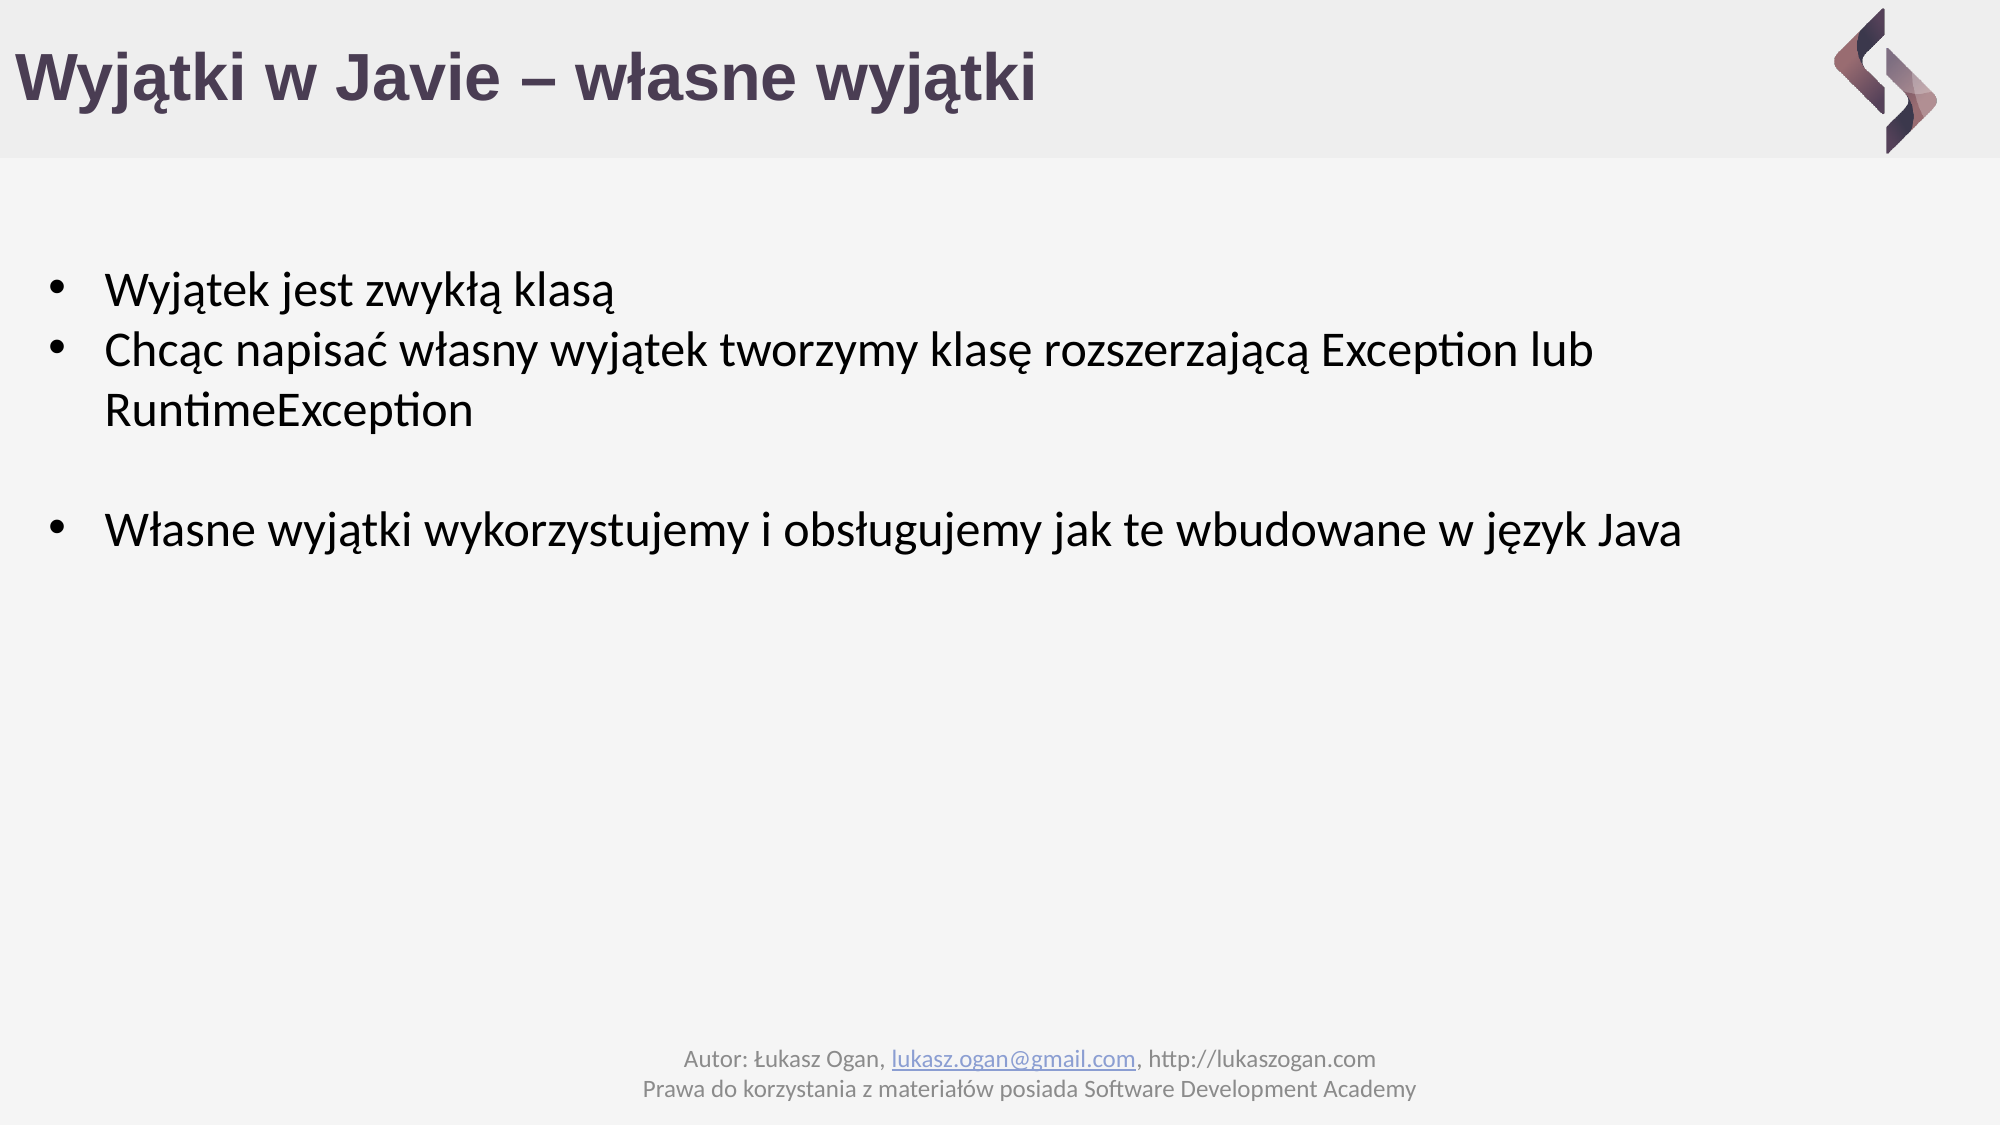

# Wyjątki w Javie – własne wyjątki

Wyjątek jest zwykłą klasą
Chcąc napisać własny wyjątek tworzymy klasę rozszerzającą Exception lub RuntimeException

Własne wyjątki wykorzystujemy i obsługujemy jak te wbudowane w język Java

Autor: Łukasz Ogan, lukasz.ogan@gmail.com, http://lukaszogan.com
Prawa do korzystania z materiałów posiada Software Development Academy